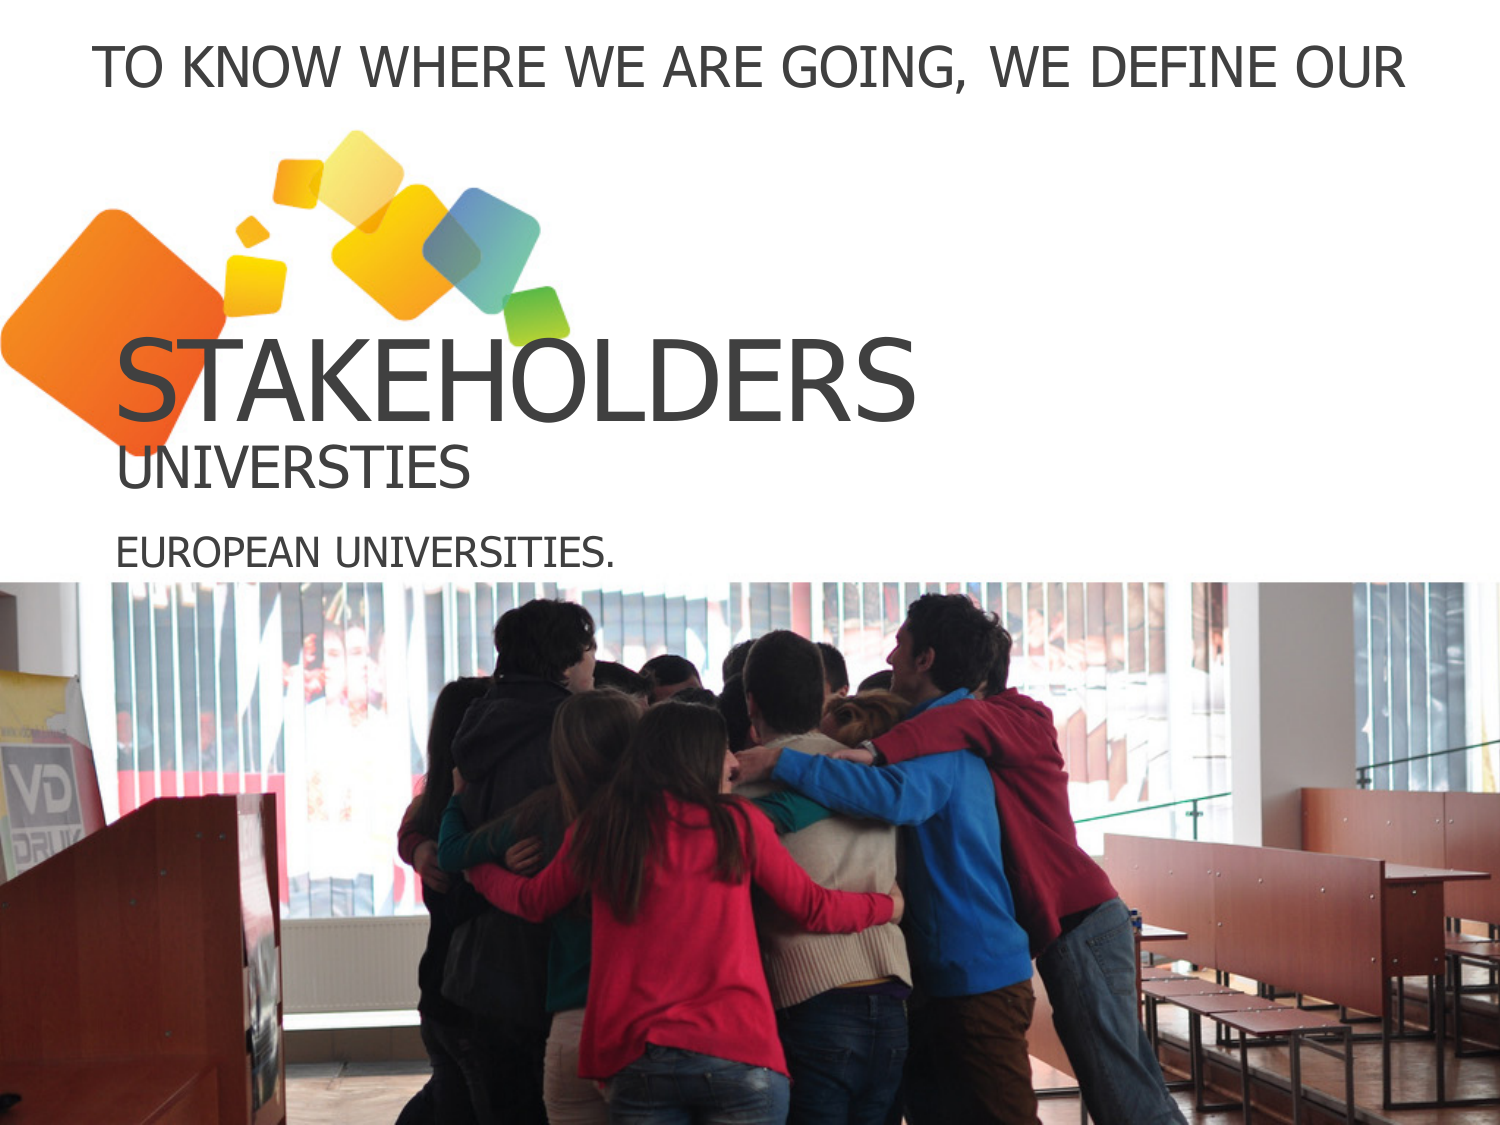

# TO KNOW WHERE WE ARE GOING, WE DEFINE OUR
STAKEHOLDERS
UNIVERSTIES
EUROPEAN UNIVERSITIES.